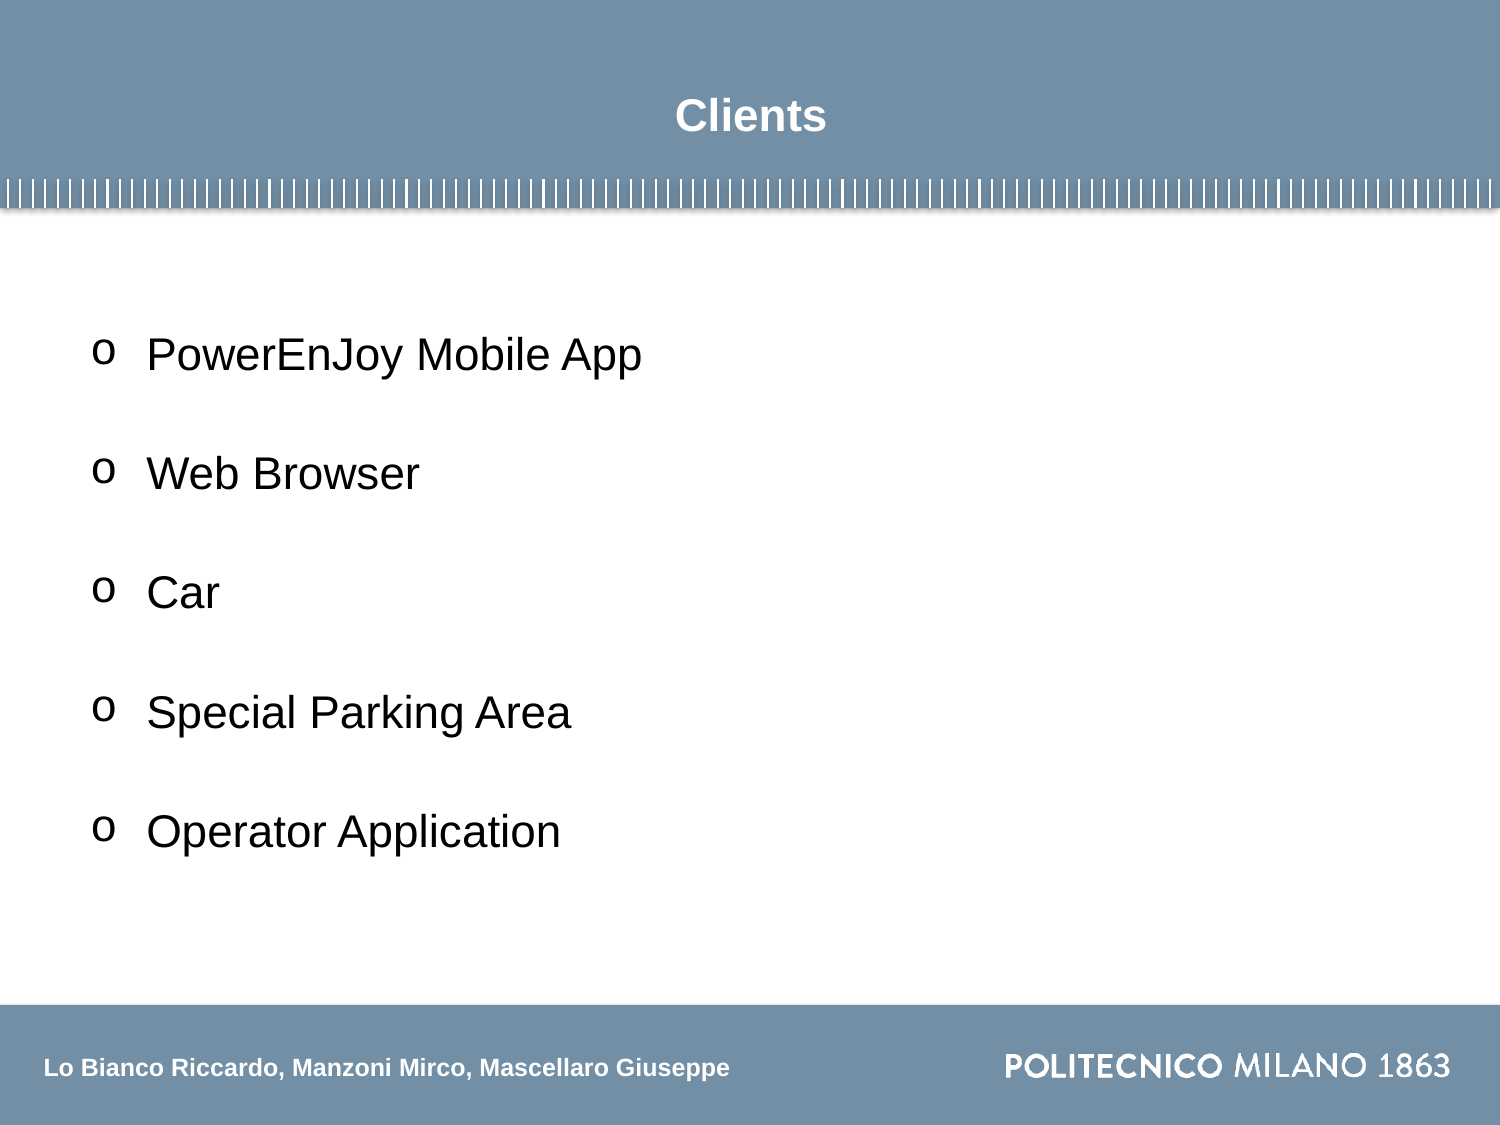

# Clients
PowerEnJoy Mobile App
Web Browser
Car
Special Parking Area
Operator Application